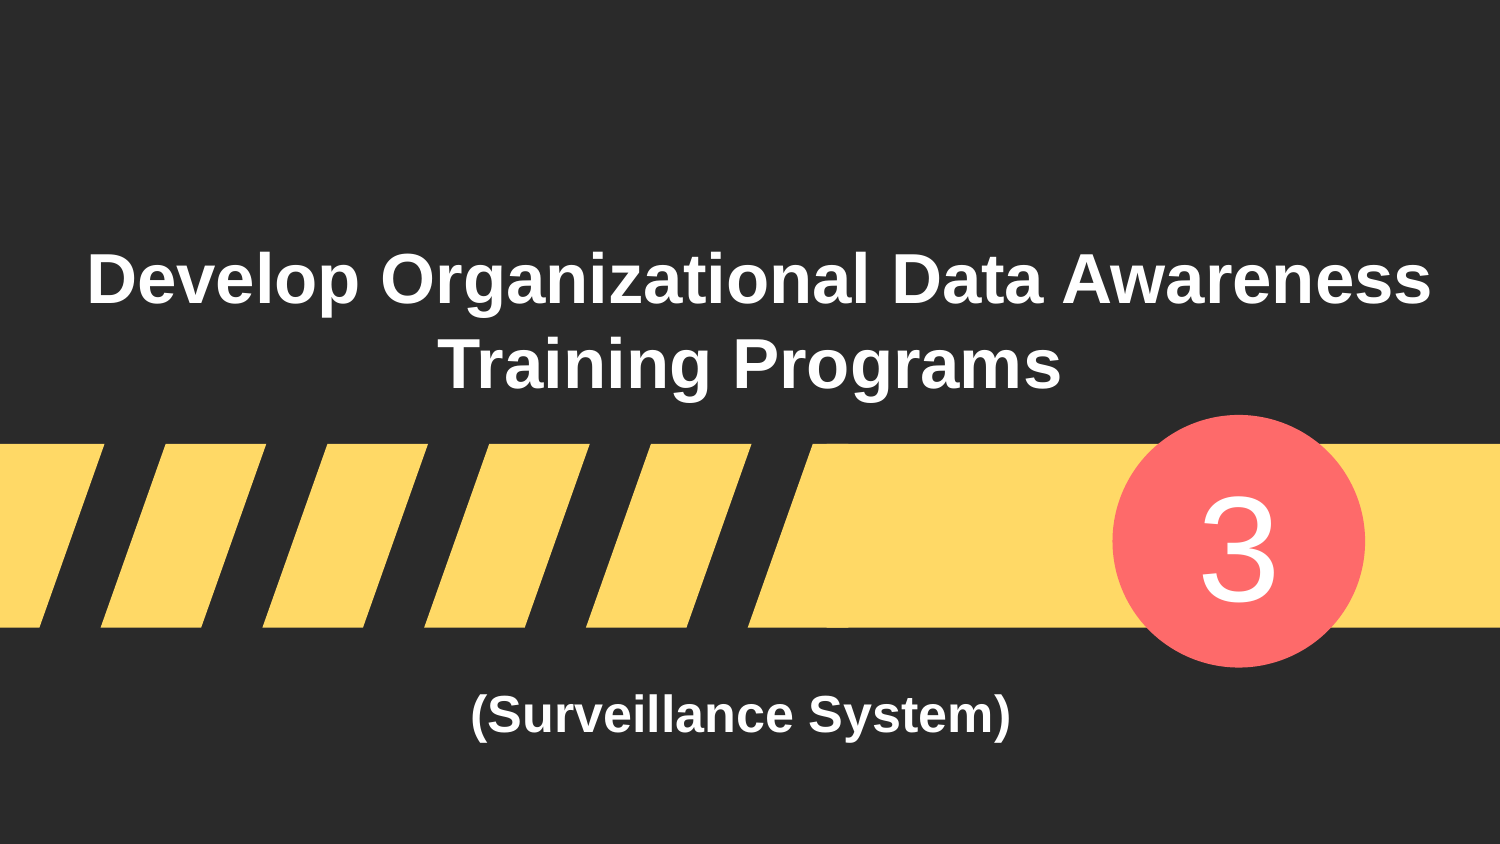

# Develop Organizational Data Awareness Training Programs

3
(Surveillance System)